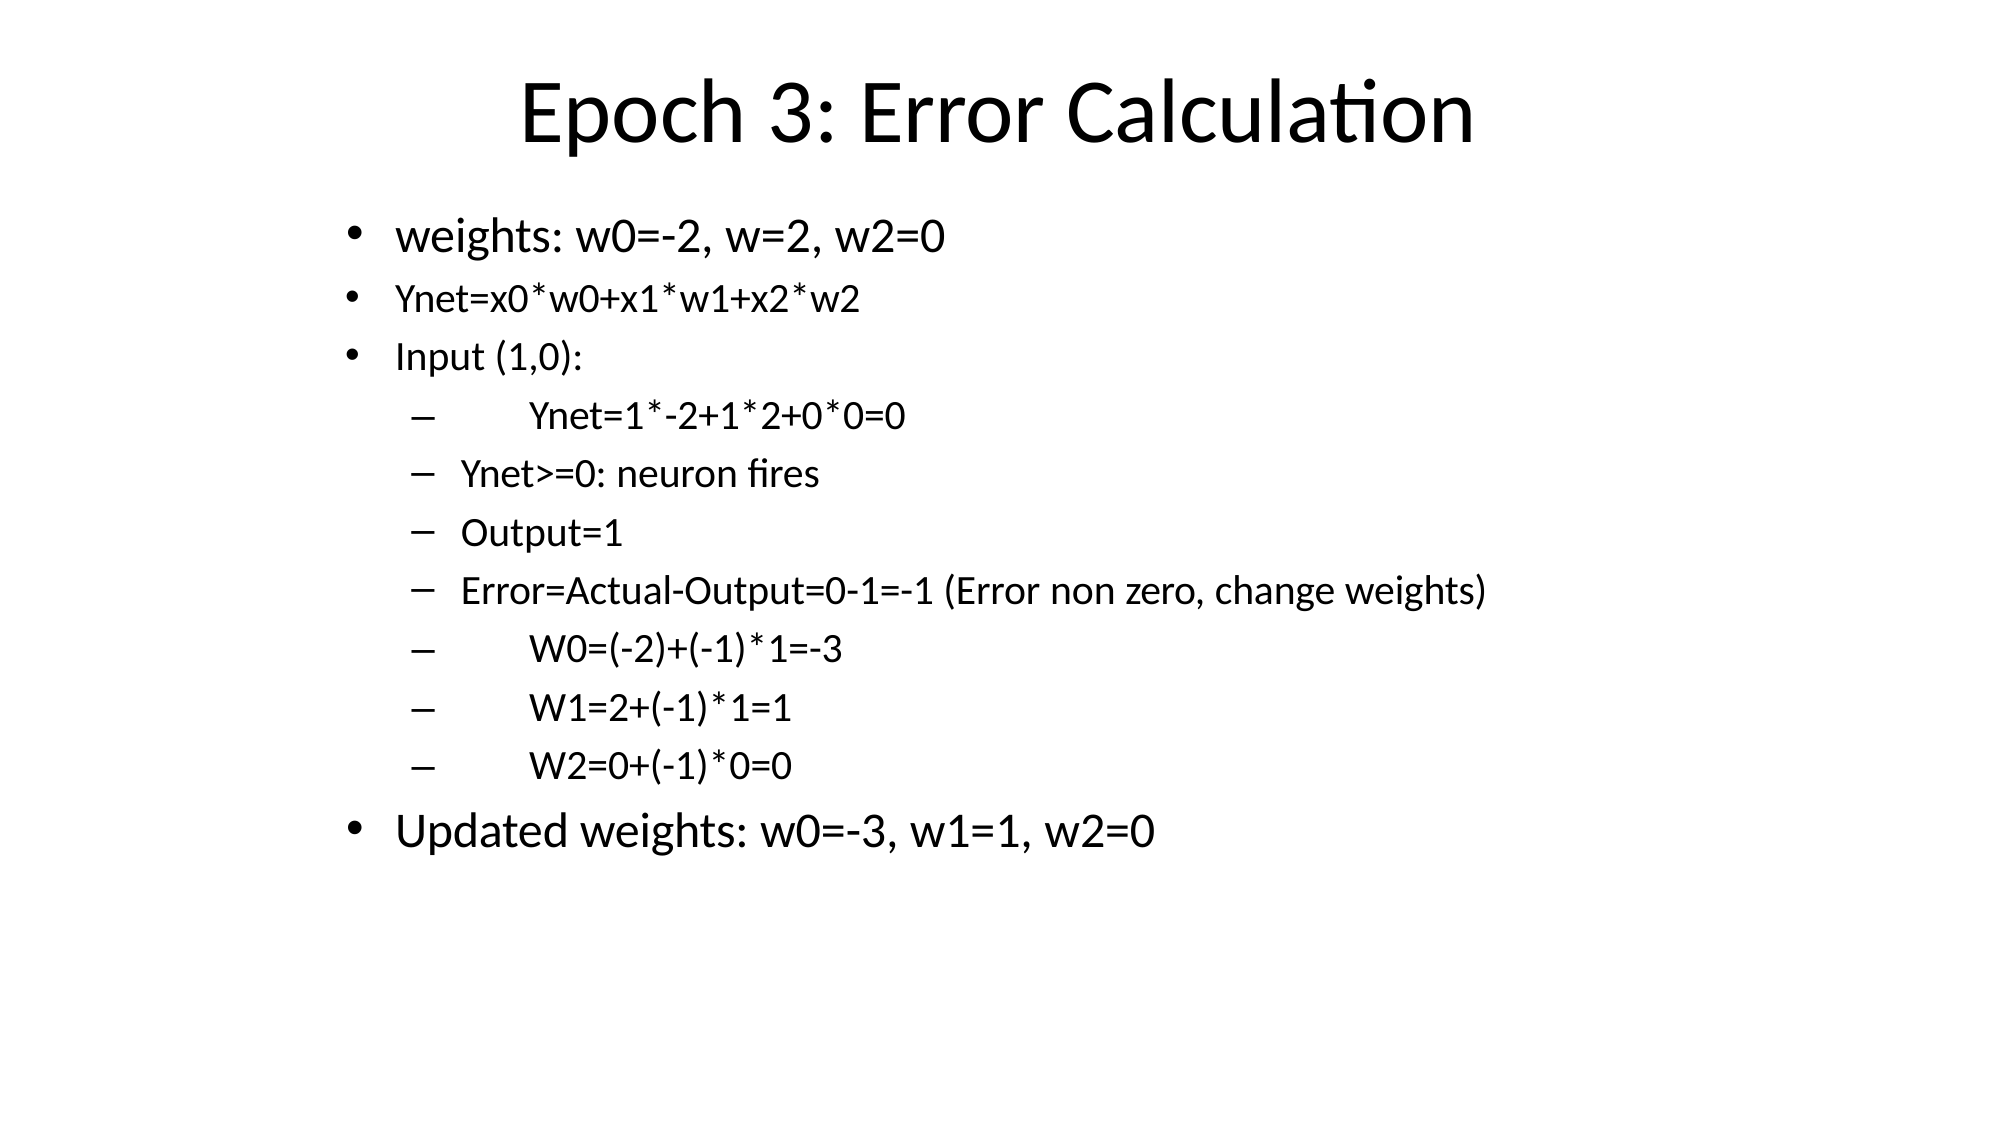

# Epoch 3: Error Calculation
weights: w0=-2, w=2, w2=0
Ynet=x0*w0+x1*w1+x2*w2
Input (1,0):
–	Ynet=1*-2+1*2+0*0=0
Ynet>=0: neuron fires
Output=1
Error=Actual-Output=0-1=-1 (Error non zero, change weights)
–	W0=(-2)+(-1)*1=-3
–	W1=2+(-1)*1=1
–	W2=0+(-1)*0=0
Updated weights: w0=-3, w1=1, w2=0